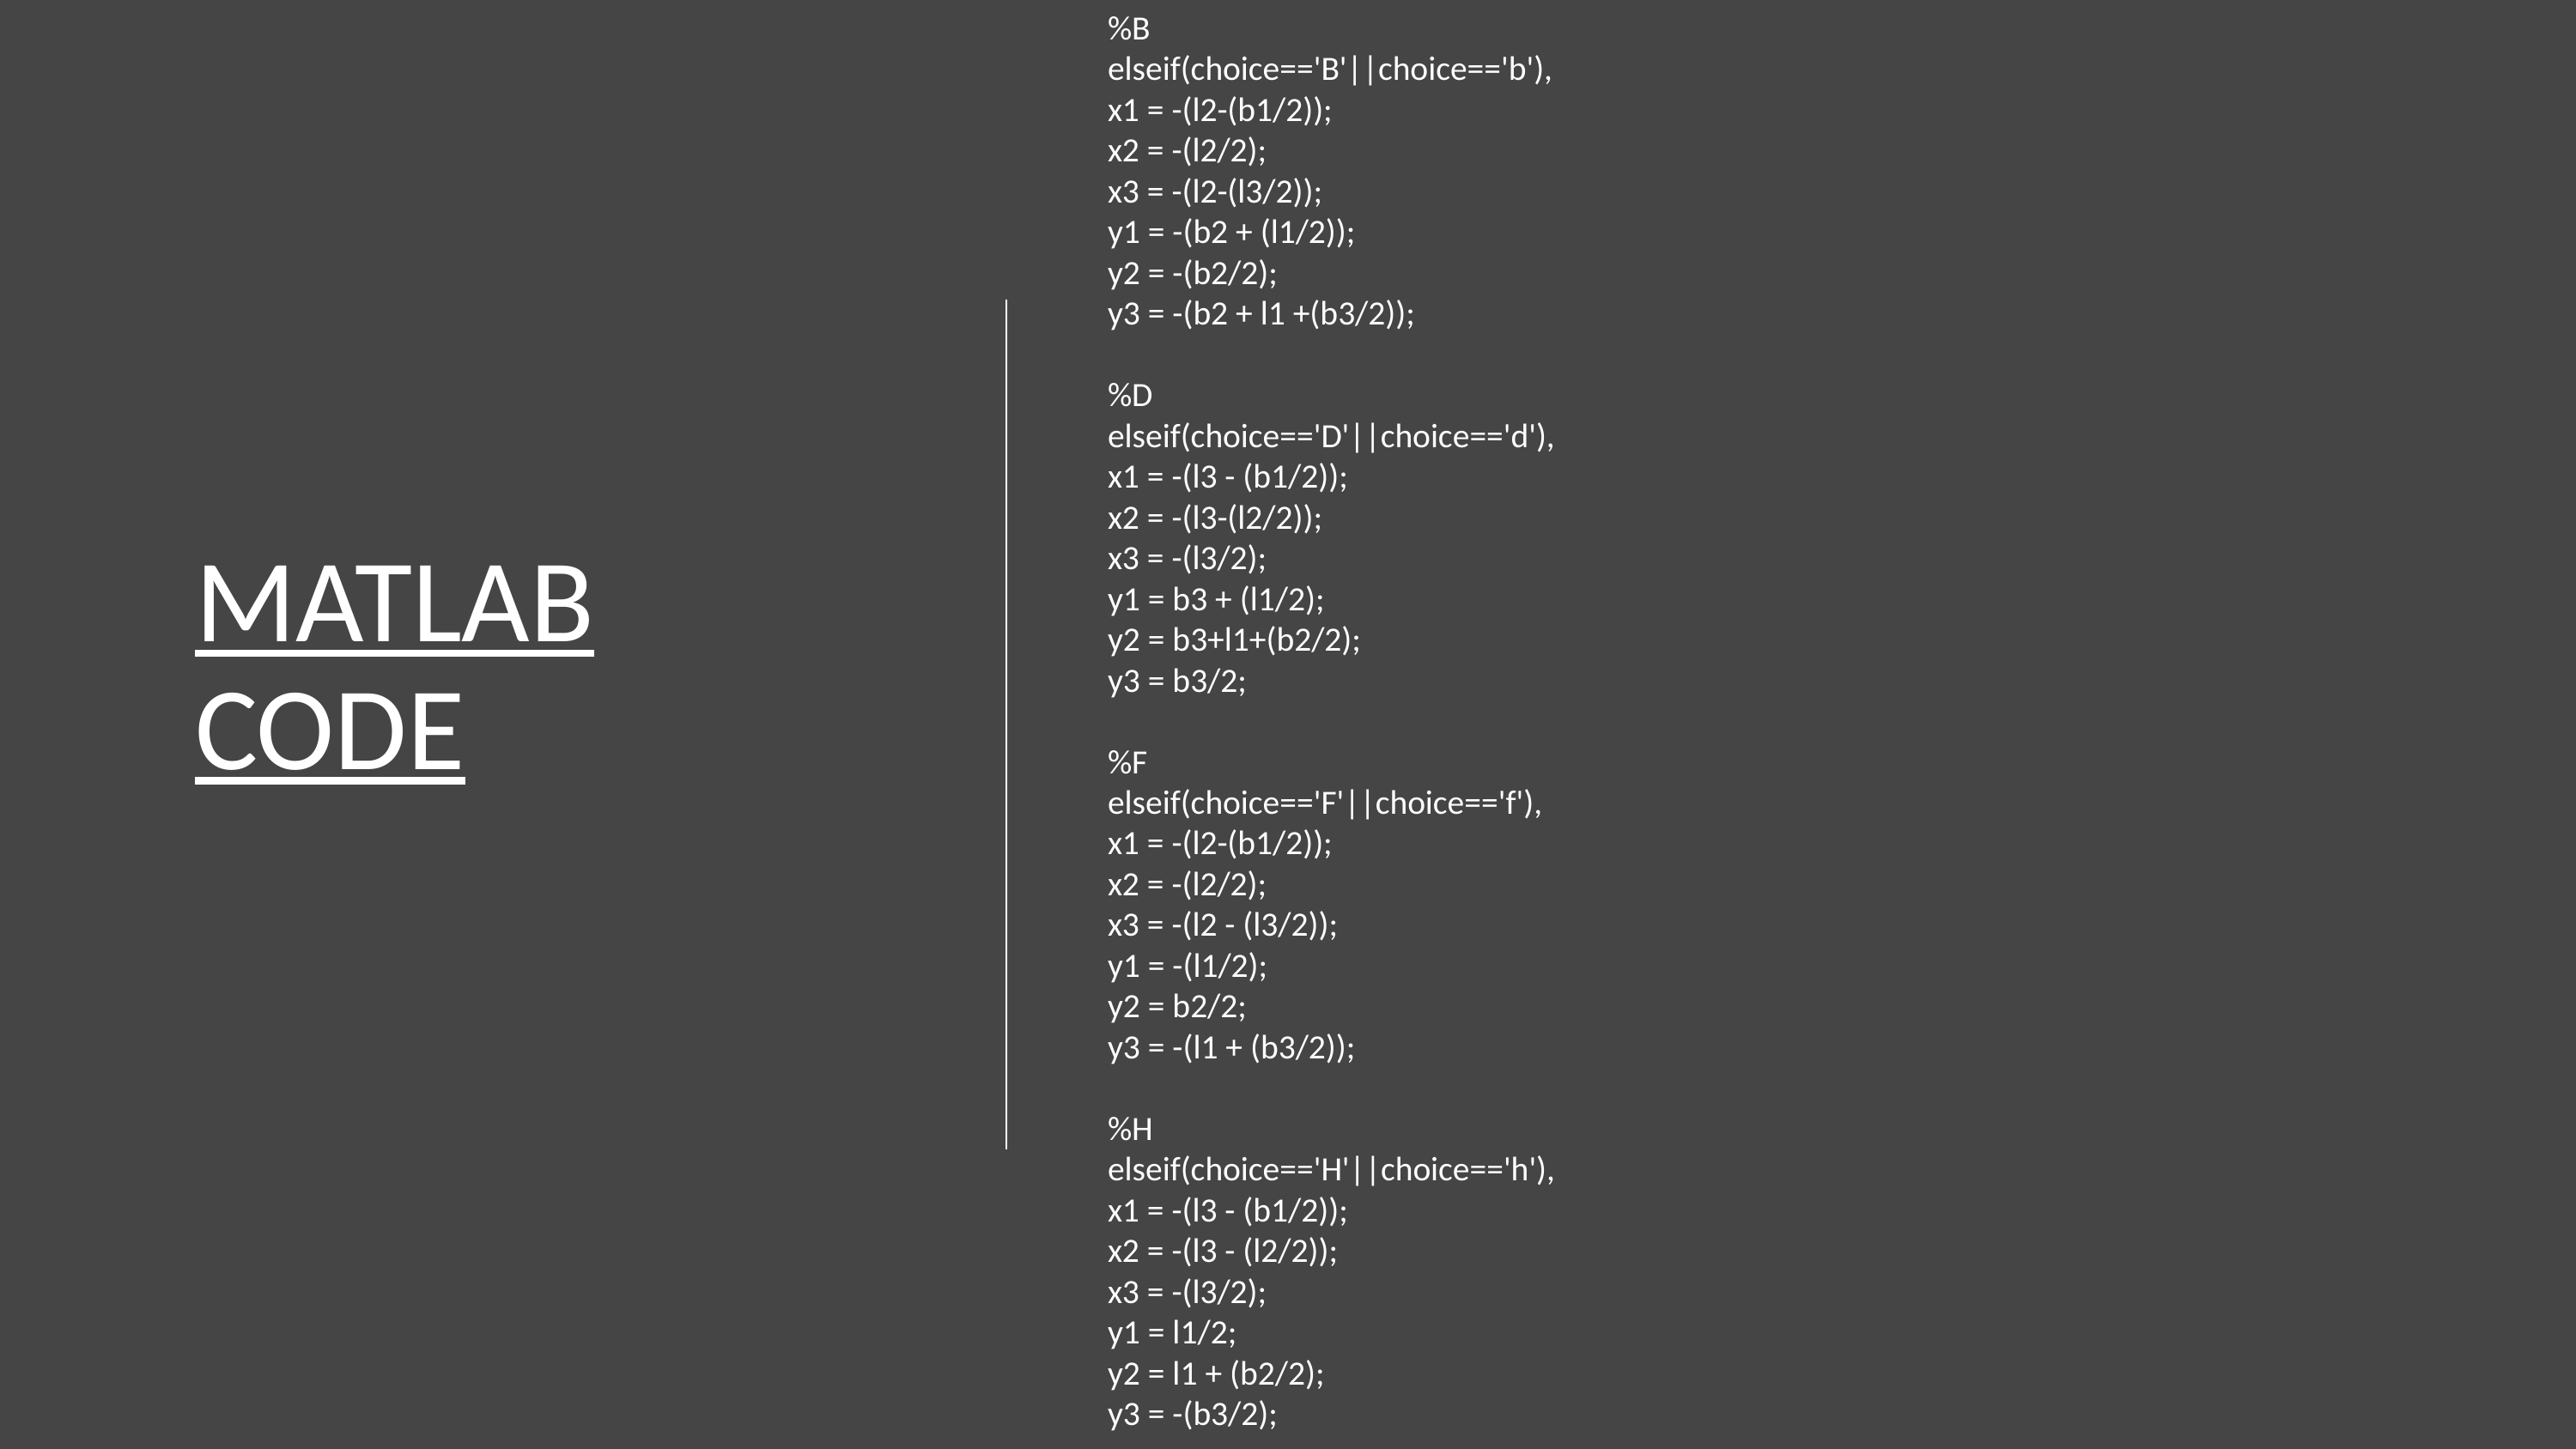

%B
elseif(choice=='B'||choice=='b'),
x1 = -(l2-(b1/2));
x2 = -(l2/2);
x3 = -(l2-(l3/2));
y1 = -(b2 + (l1/2));
y2 = -(b2/2);
y3 = -(b2 + l1 +(b3/2));

%D
elseif(choice=='D'||choice=='d'),
x1 = -(l3 - (b1/2));
x2 = -(l3-(l2/2));
x3 = -(l3/2);
y1 = b3 + (l1/2);
y2 = b3+l1+(b2/2);
y3 = b3/2;

%F
elseif(choice=='F'||choice=='f'),
x1 = -(l2-(b1/2));
x2 = -(l2/2);
x3 = -(l2 - (l3/2));
y1 = -(l1/2);
y2 = b2/2;
y3 = -(l1 + (b3/2));

%H
elseif(choice=='H'||choice=='h'),
x1 = -(l3 - (b1/2));
x2 = -(l3 - (l2/2));
x3 = -(l3/2);
y1 = l1/2;
y2 = l1 + (b2/2);
y3 = -(b3/2);

MATLAB CODE